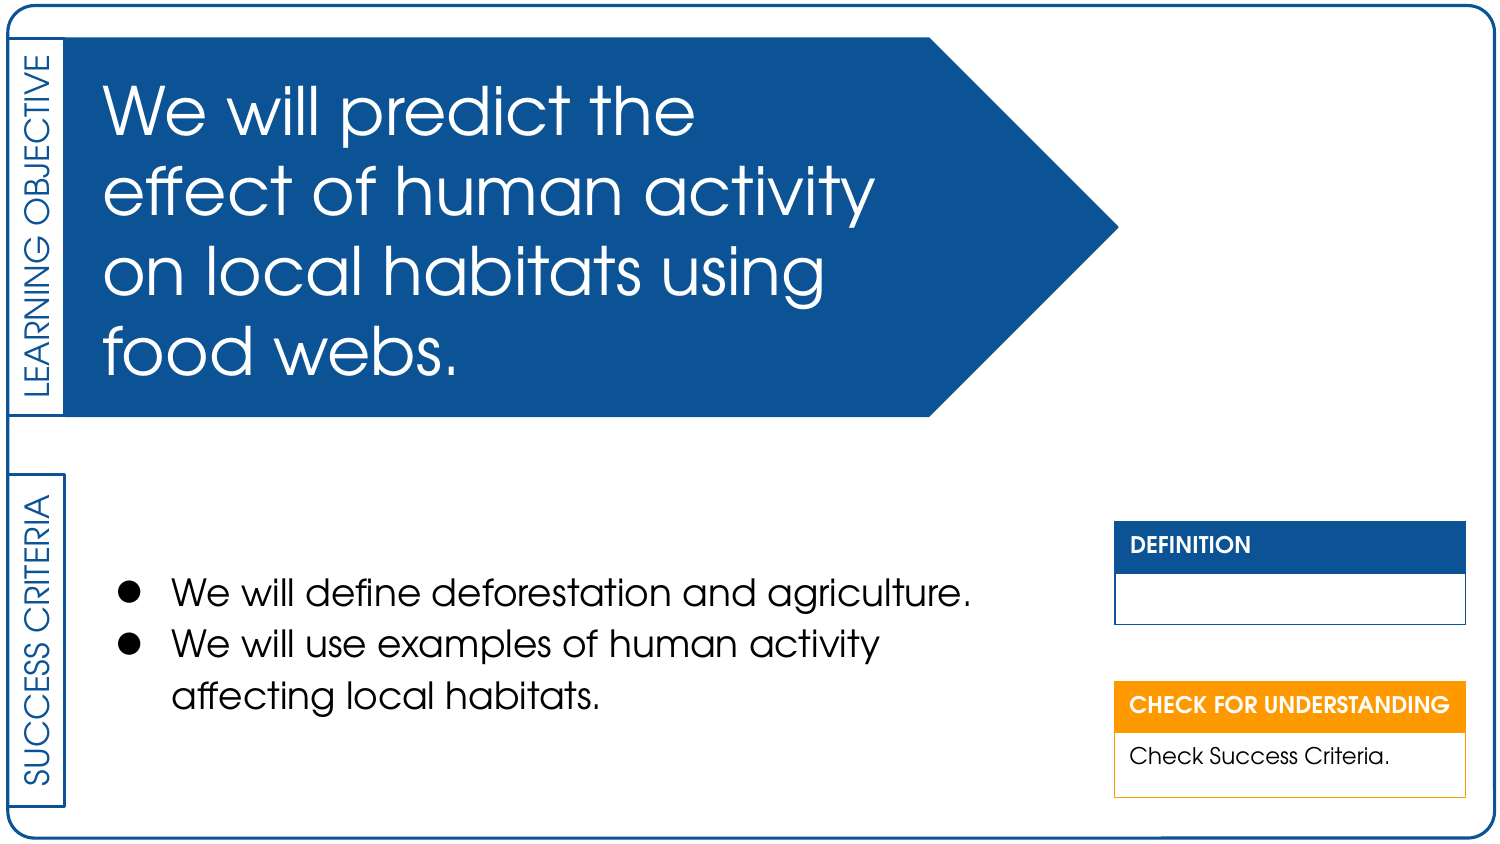

# We will predict the effect of human activity on local habitats using food webs.
We will define deforestation and agriculture.
We will use examples of human activity affecting local habitats.
| DEFINITION |
| --- |
|  |
| CHECK FOR UNDERSTANDING |
| --- |
| Check Success Criteria. |